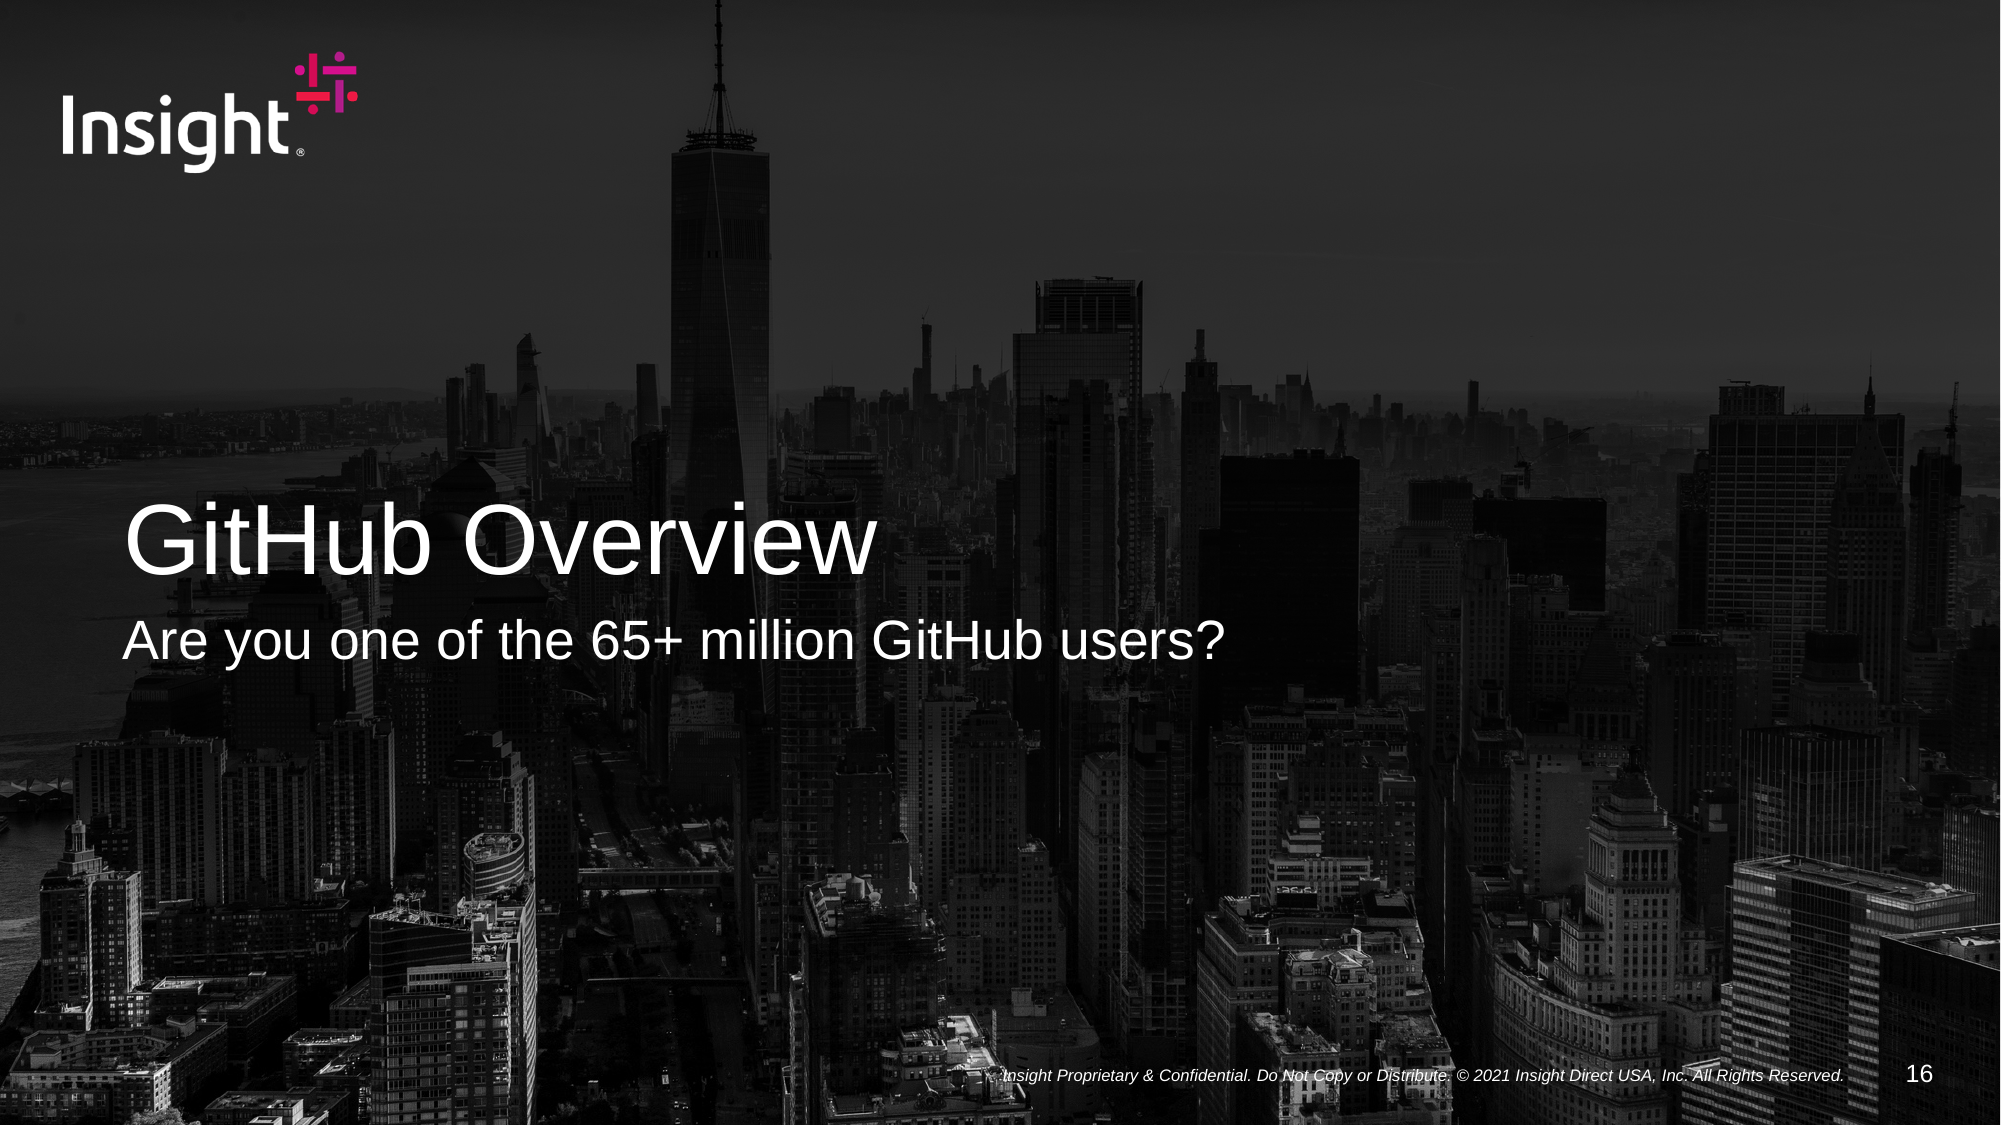

# GitHub Overview
Are you one of the 65+ million GitHub users?